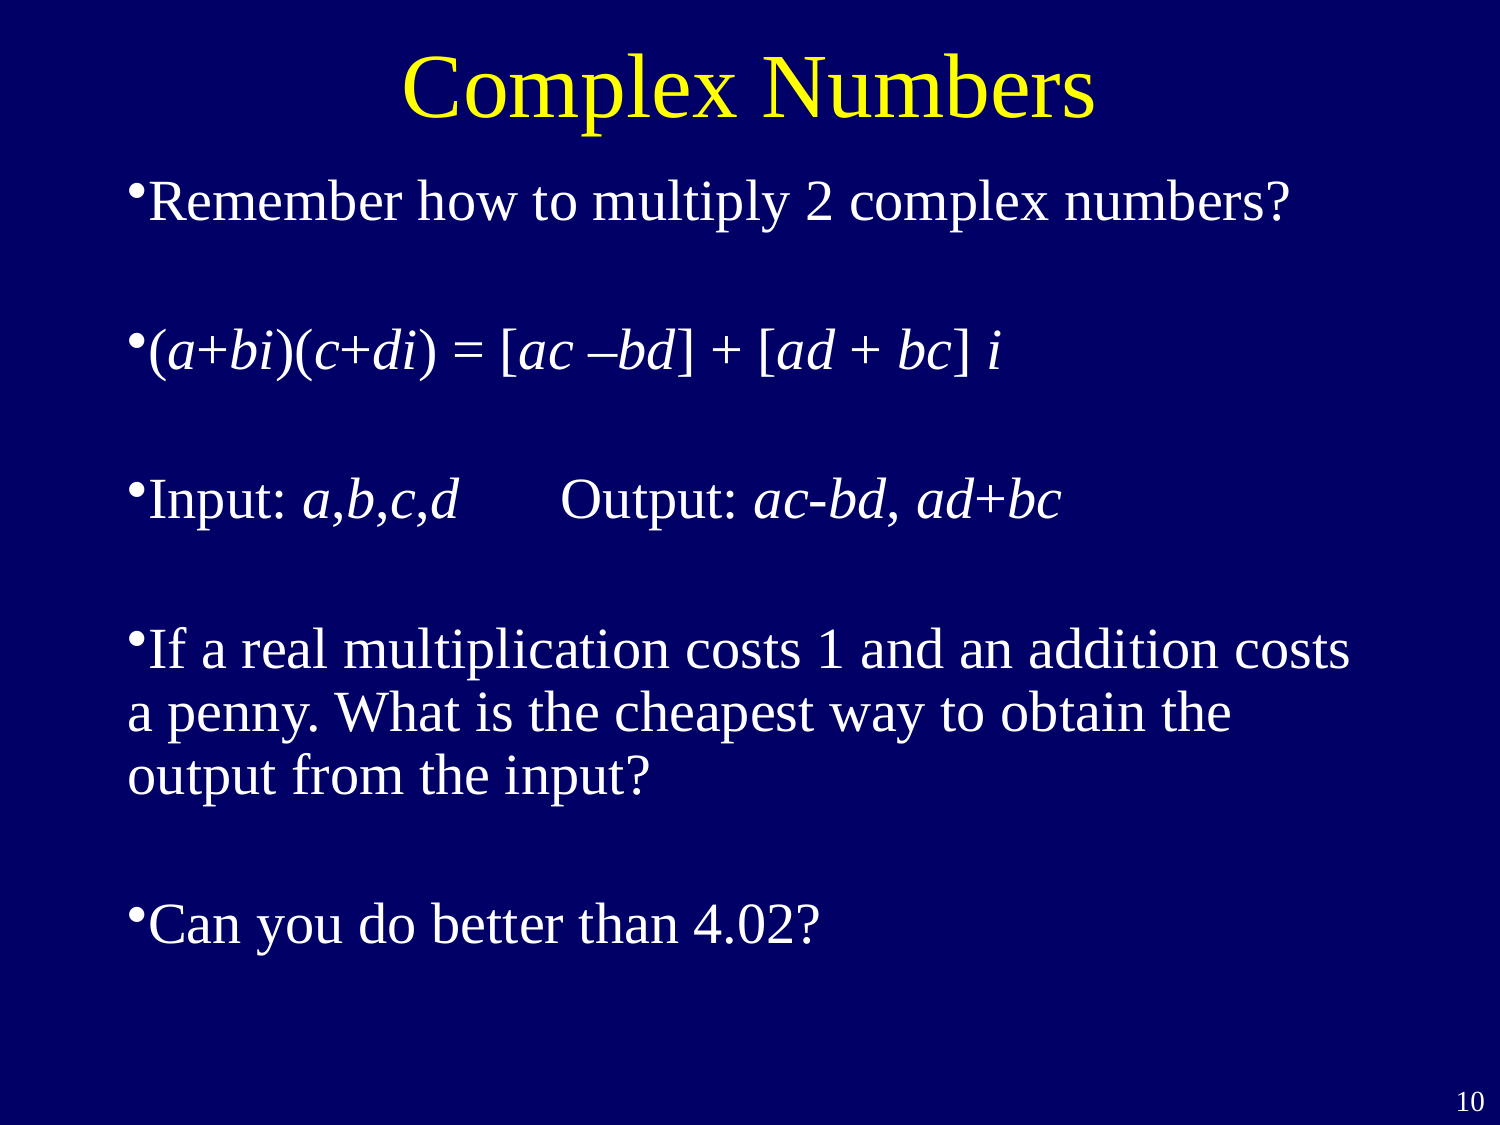

# Complex Numbers
Remember how to multiply 2 complex numbers?

(a+bi)(c+di) = [ac –bd] + [ad + bc] i

Input: a,b,c,d       Output: ac-bd, ad+bc

If a real multiplication costs 1 and an addition costs a penny. What is the cheapest way to obtain the output from the input?

Can you do better than 4.02?